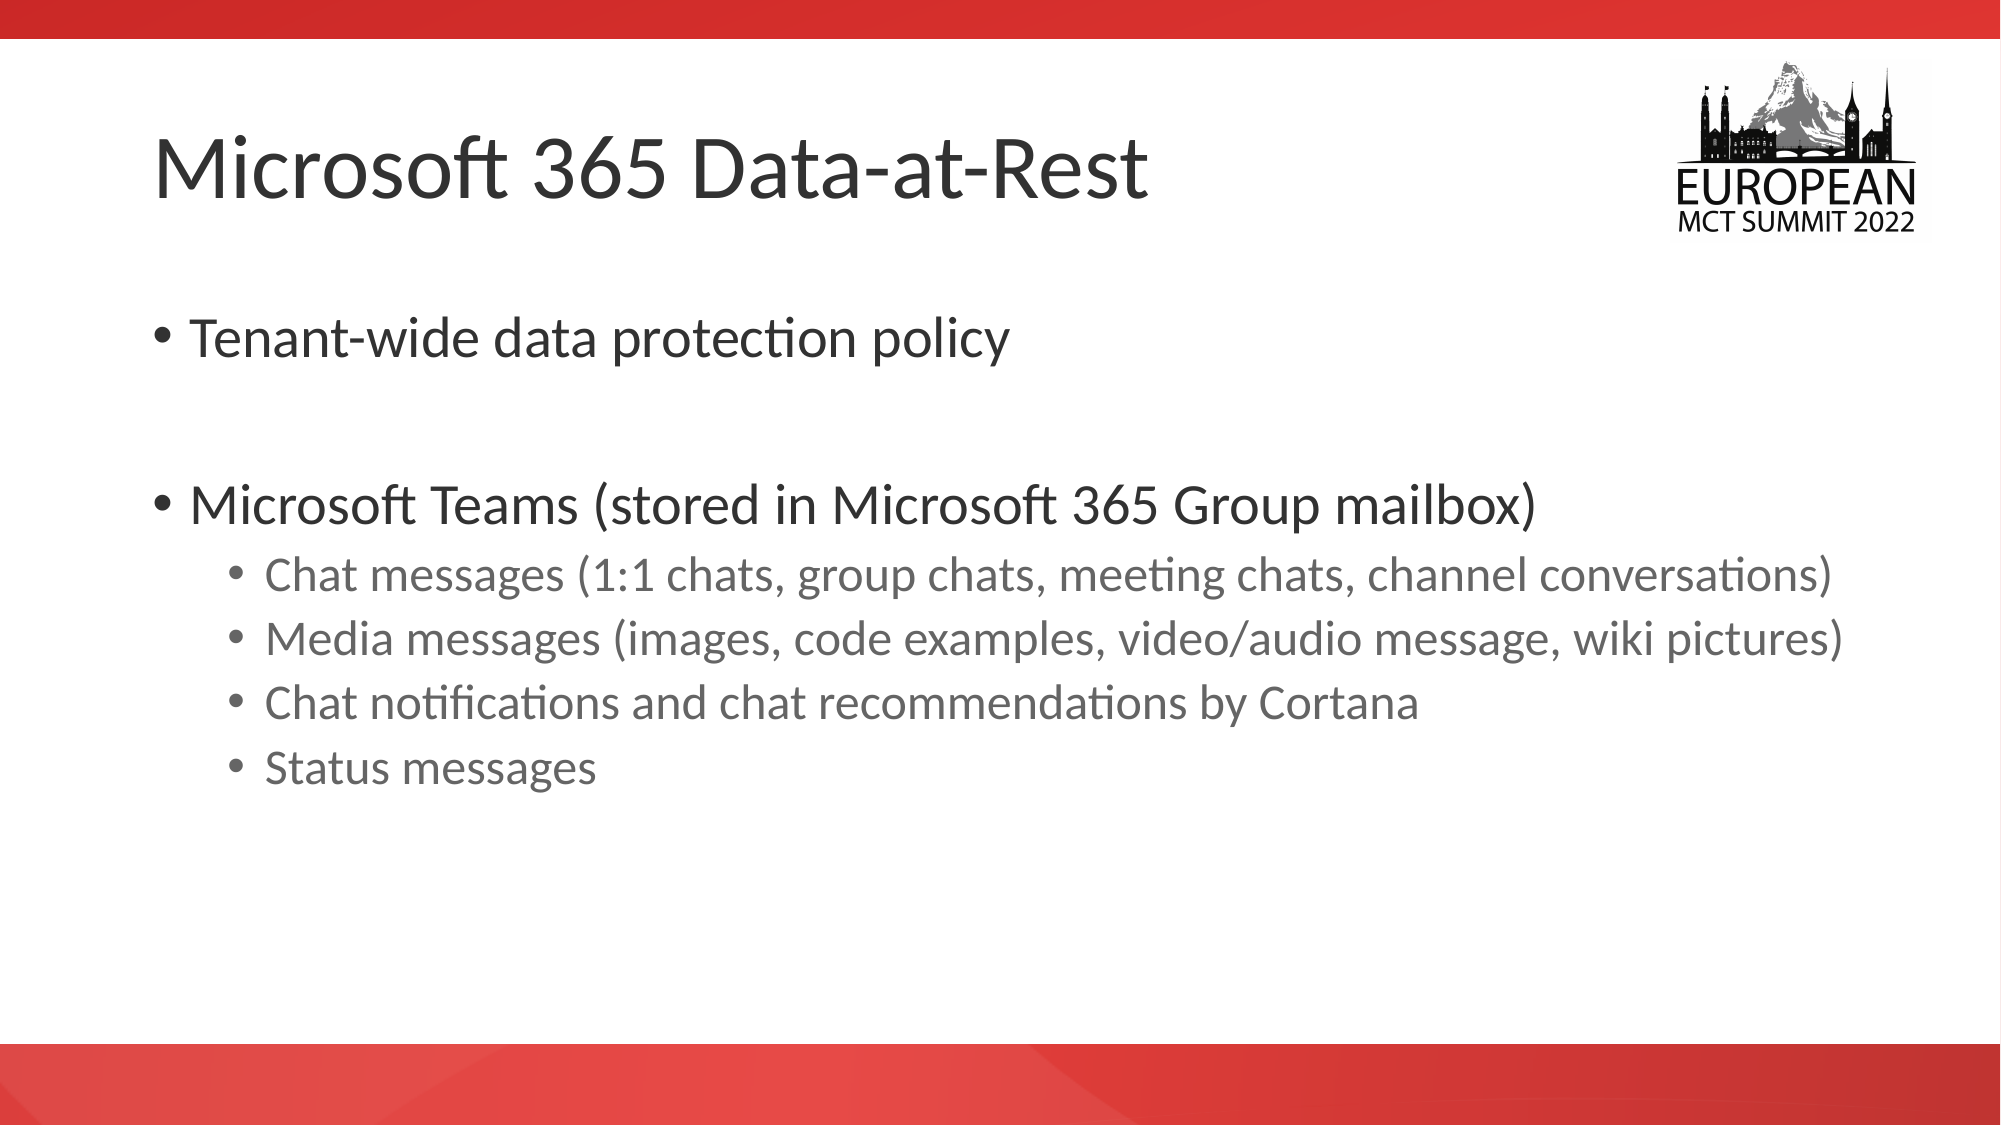

# Microsoft 365 Data-at-Rest
Tenant-wide data protection policy

Microsoft Teams (stored in Microsoft 365 Group mailbox)
Chat messages (1:1 chats, group chats, meeting chats, channel conversations)
Media messages (images, code examples, video/audio message, wiki pictures)
Chat notifications and chat recommendations by Cortana
Status messages